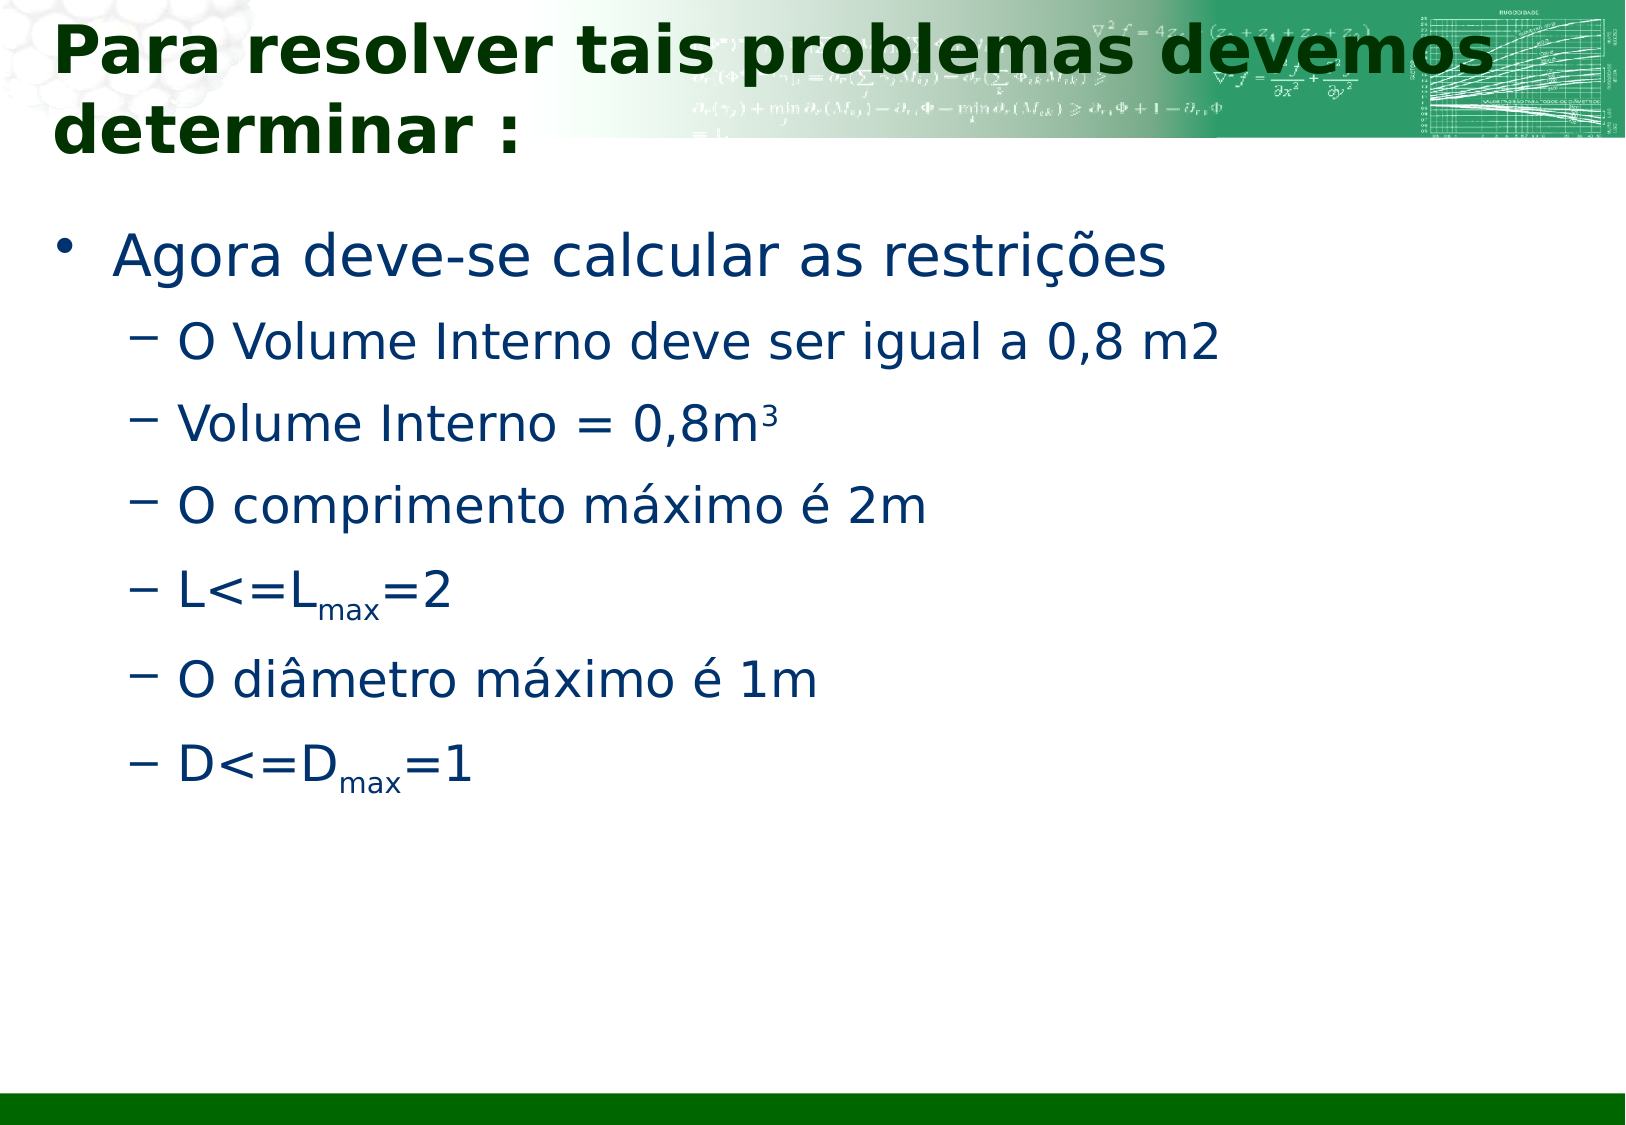

# Para resolver tais problemas devemos determinar :
Agora deve-se calcular as restrições
O Volume Interno deve ser igual a 0,8 m2
Volume Interno = 0,8m3
O comprimento máximo é 2m
L<=Lmax=2
O diâmetro máximo é 1m
D<=Dmax=1